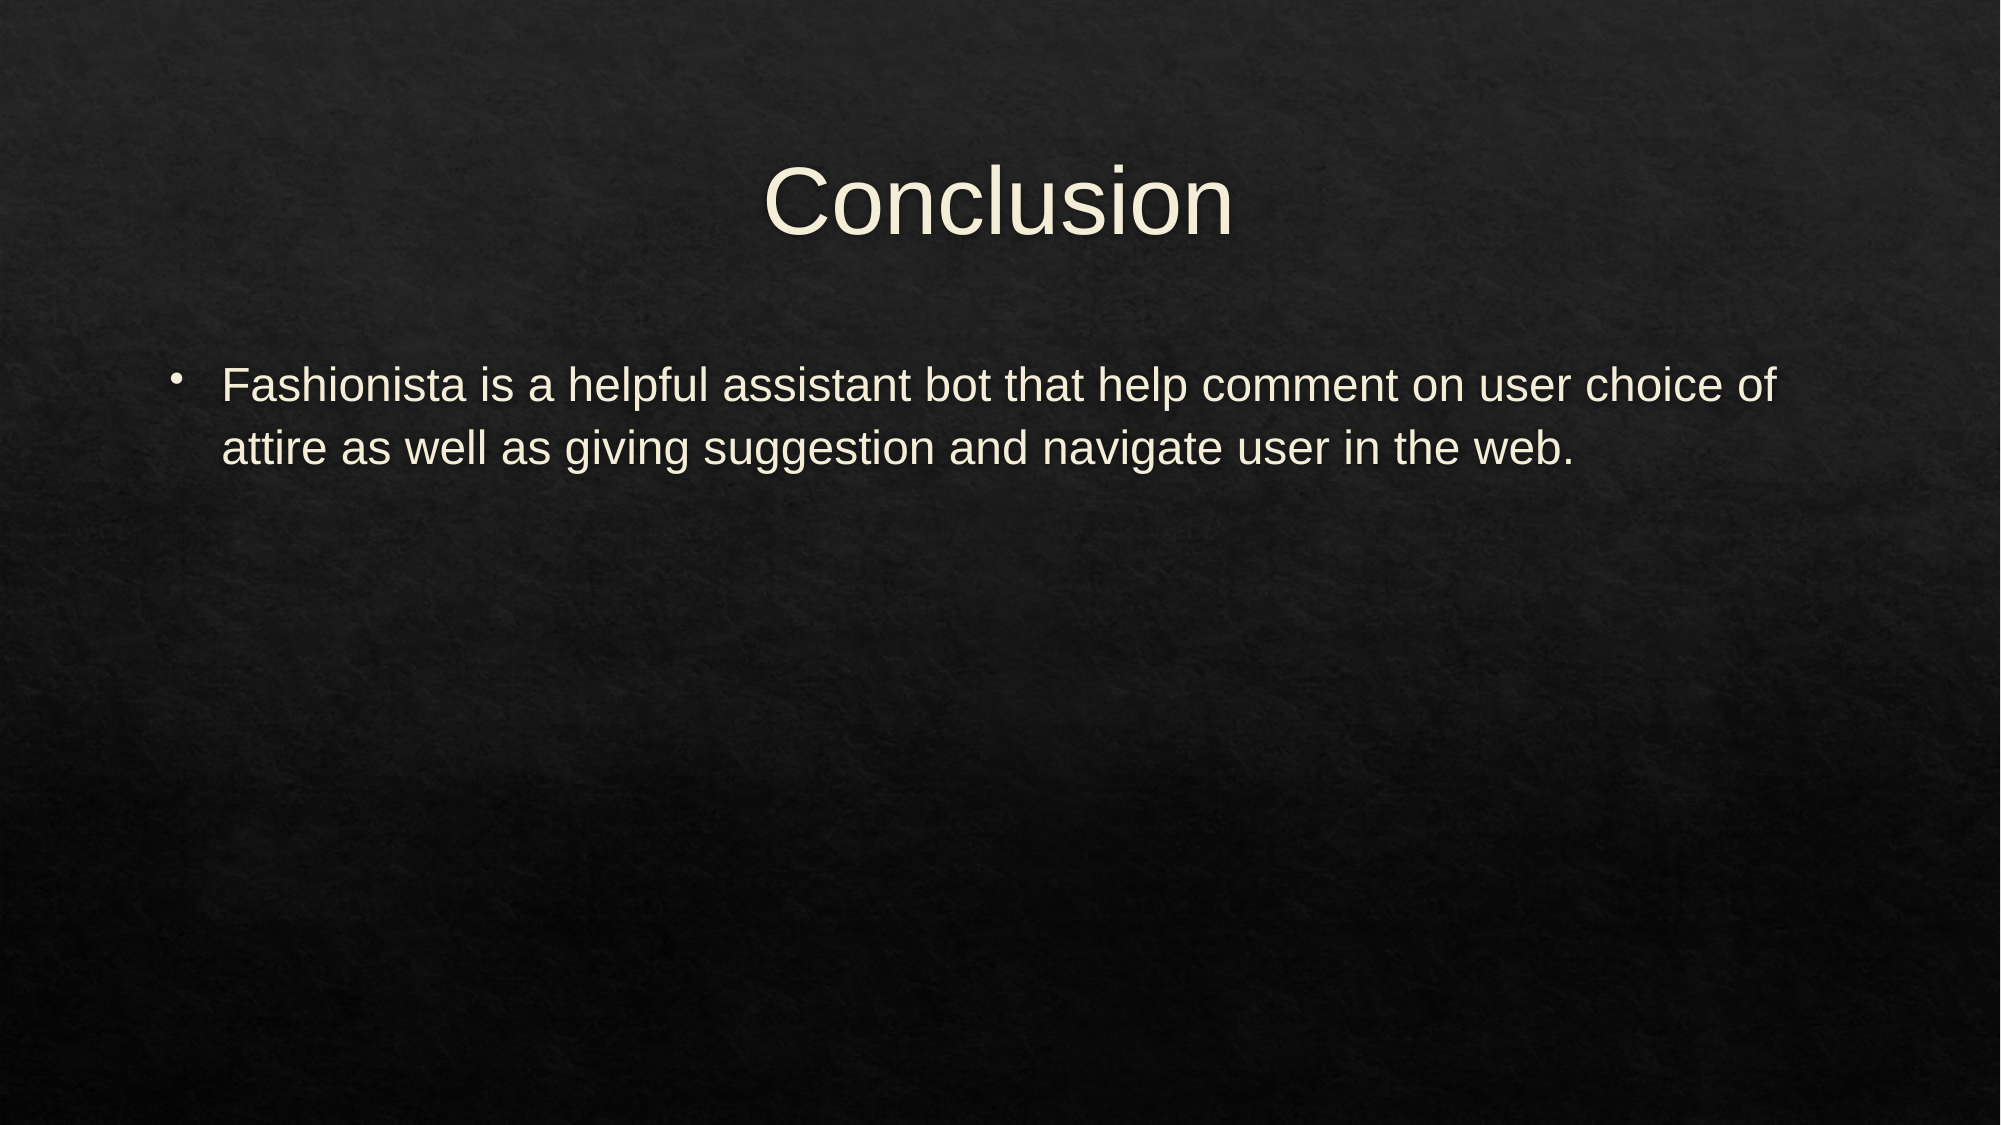

# Conclusion
Fashionista is a helpful assistant bot that help comment on user choice of attire as well as giving suggestion and navigate user in the web.